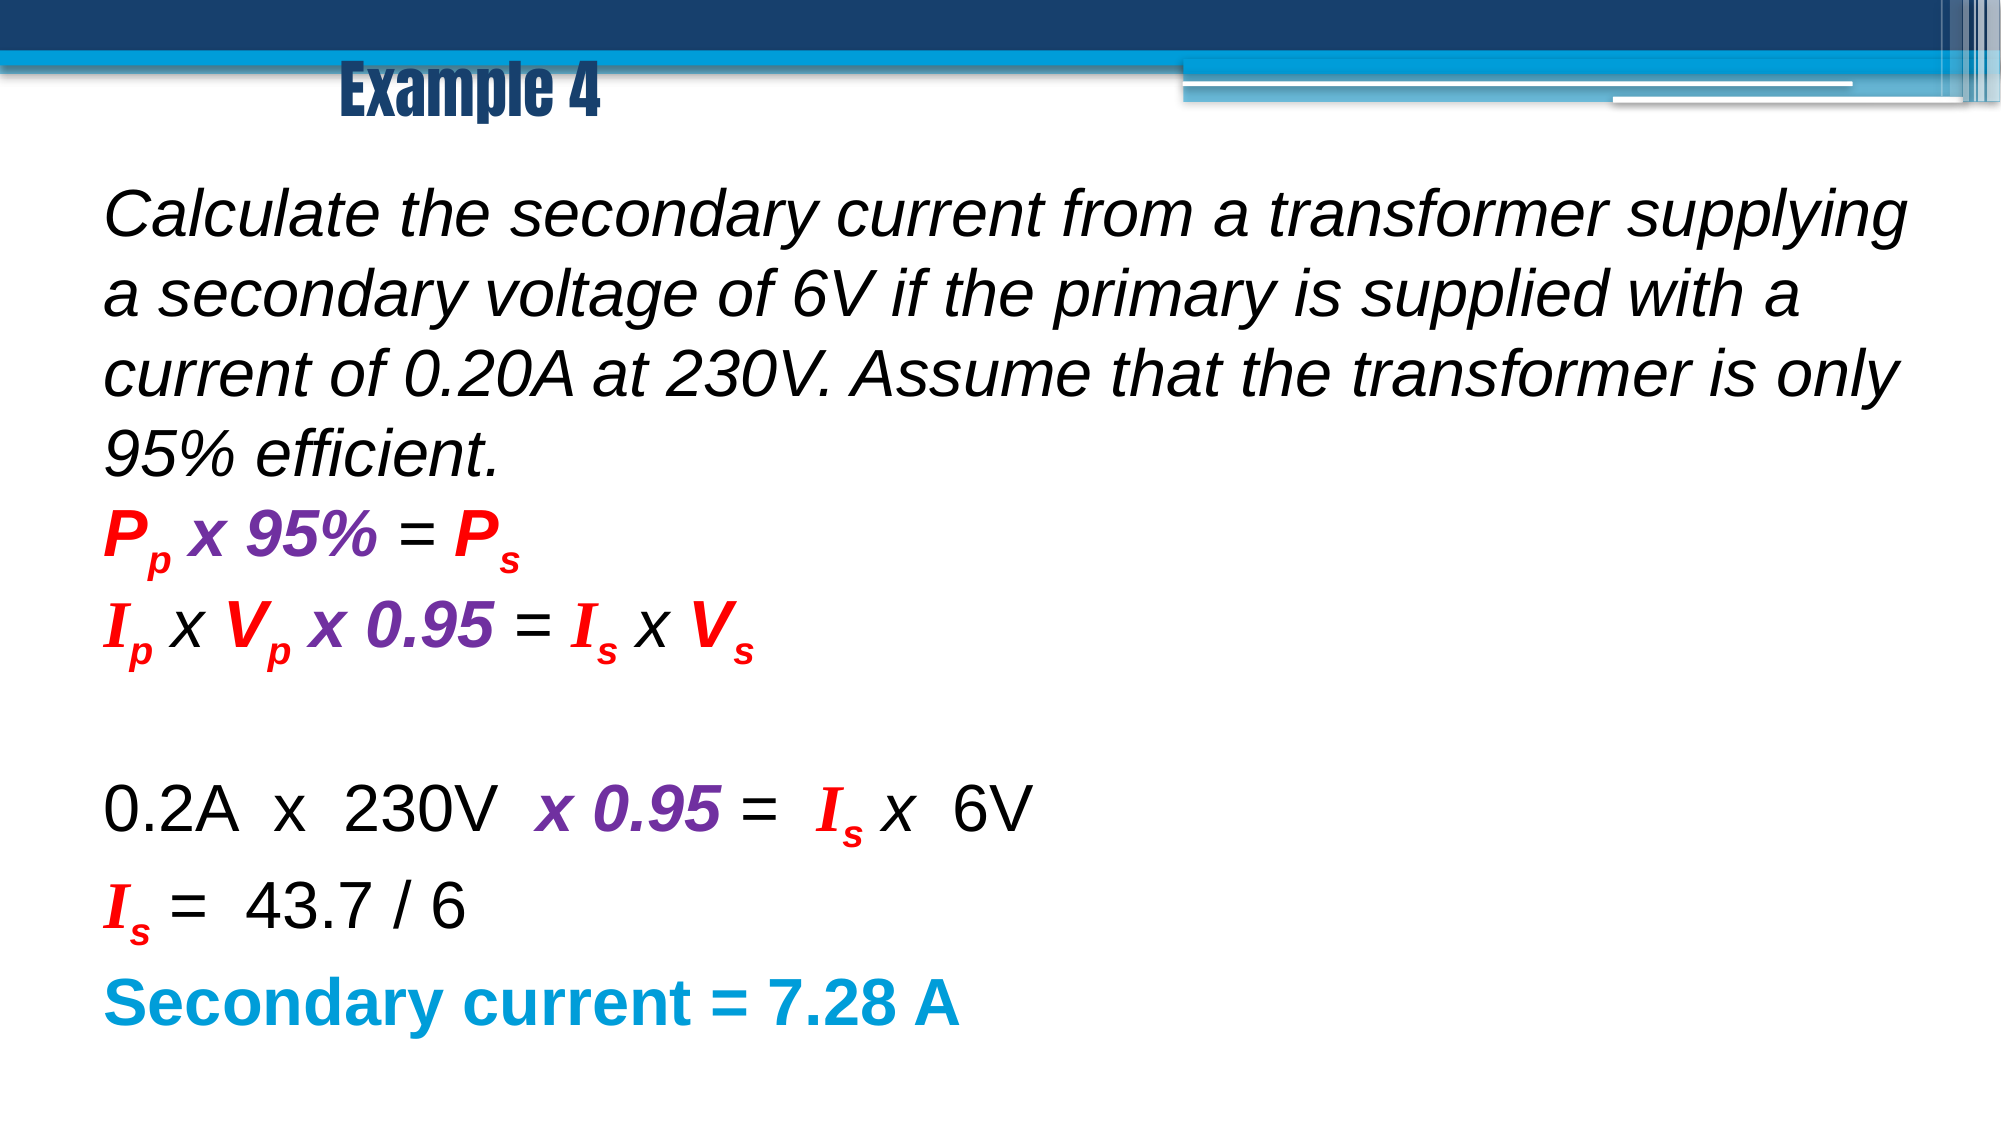

# Example 4
Calculate the secondary current from a transformer supplying a secondary voltage of 6V if the primary is supplied with a current of 0.20A at 230V. Assume that the transformer is only 95% efficient.
Pp x 95% = Ps
Ip x Vp x 0.95 = Is x Vs

0.2A  x  230V  x 0.95 =  Is x  6V
Is =  43.7 / 6
Secondary current = 7.28 A